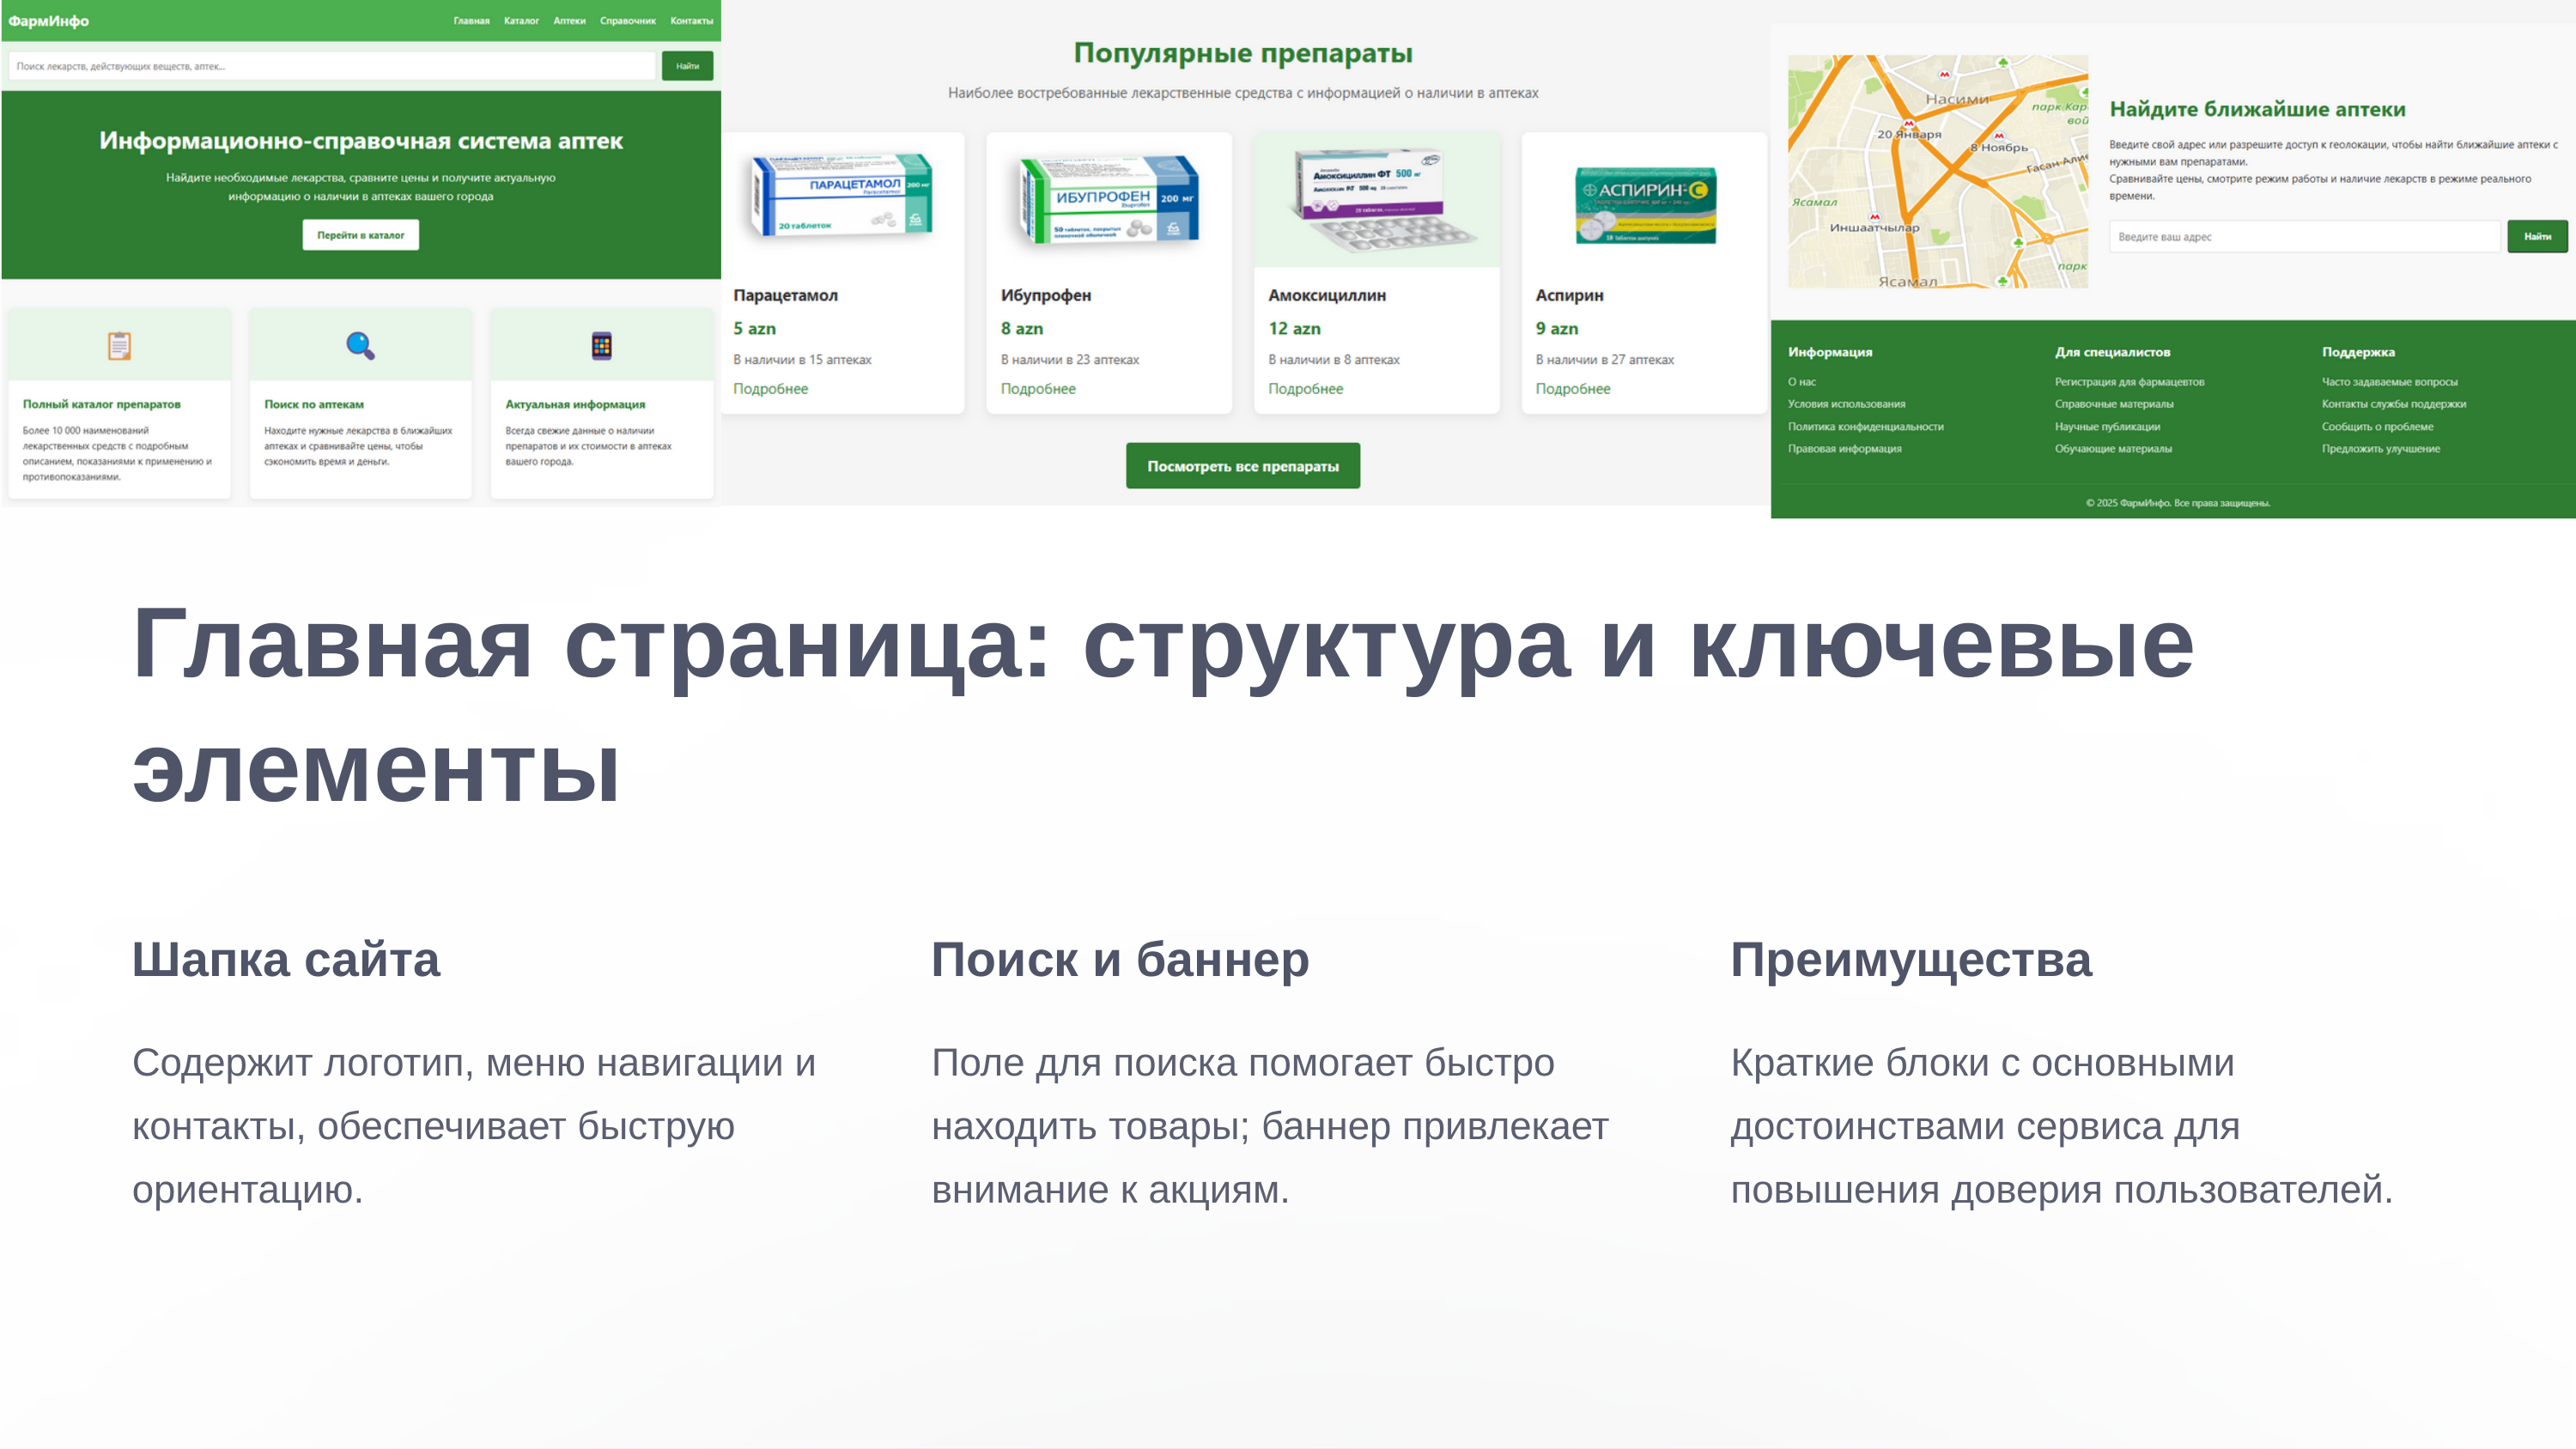

Главная страница: структура и ключевые элементы

Шапка сайта

Поиск и баннер

Преимущества

Содержит логотип, меню навигации и контакты, обеспечивает быструю ориентацию.

Поле для поиска помогает быстро находить товары; баннер привлекает внимание к акциям.

Краткие блоки с основными достоинствами сервиса для повышения доверия пользователей.